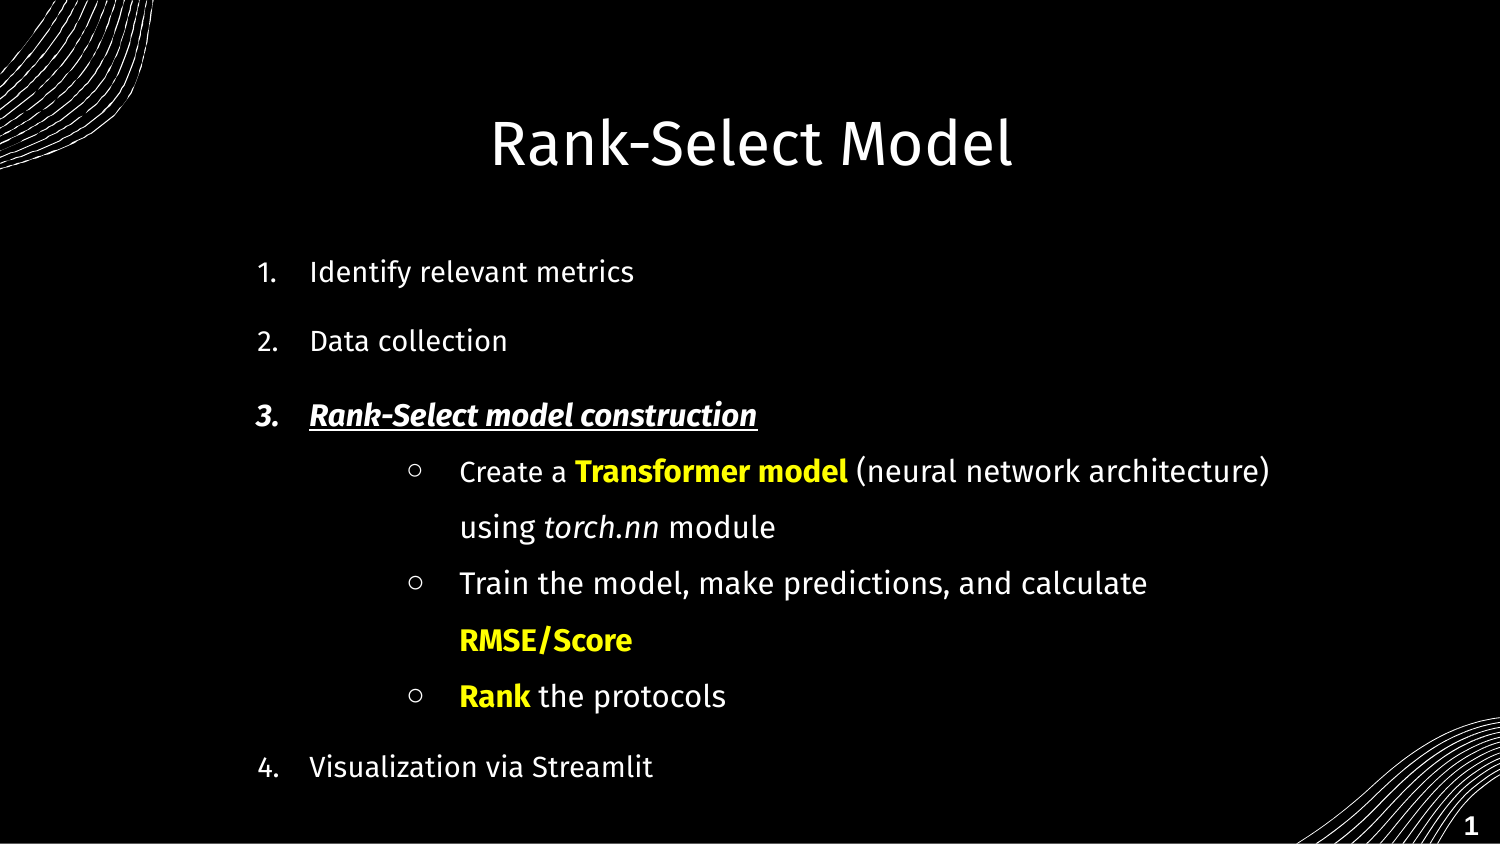

# Rank-Select Model
Identify relevant metrics
Data collection
Rank-Select model construction
Create a Transformer model (neural network architecture) using torch.nn module
Train the model, make predictions, and calculate RMSE/Score
Rank the protocols
Visualization via Streamlit

1